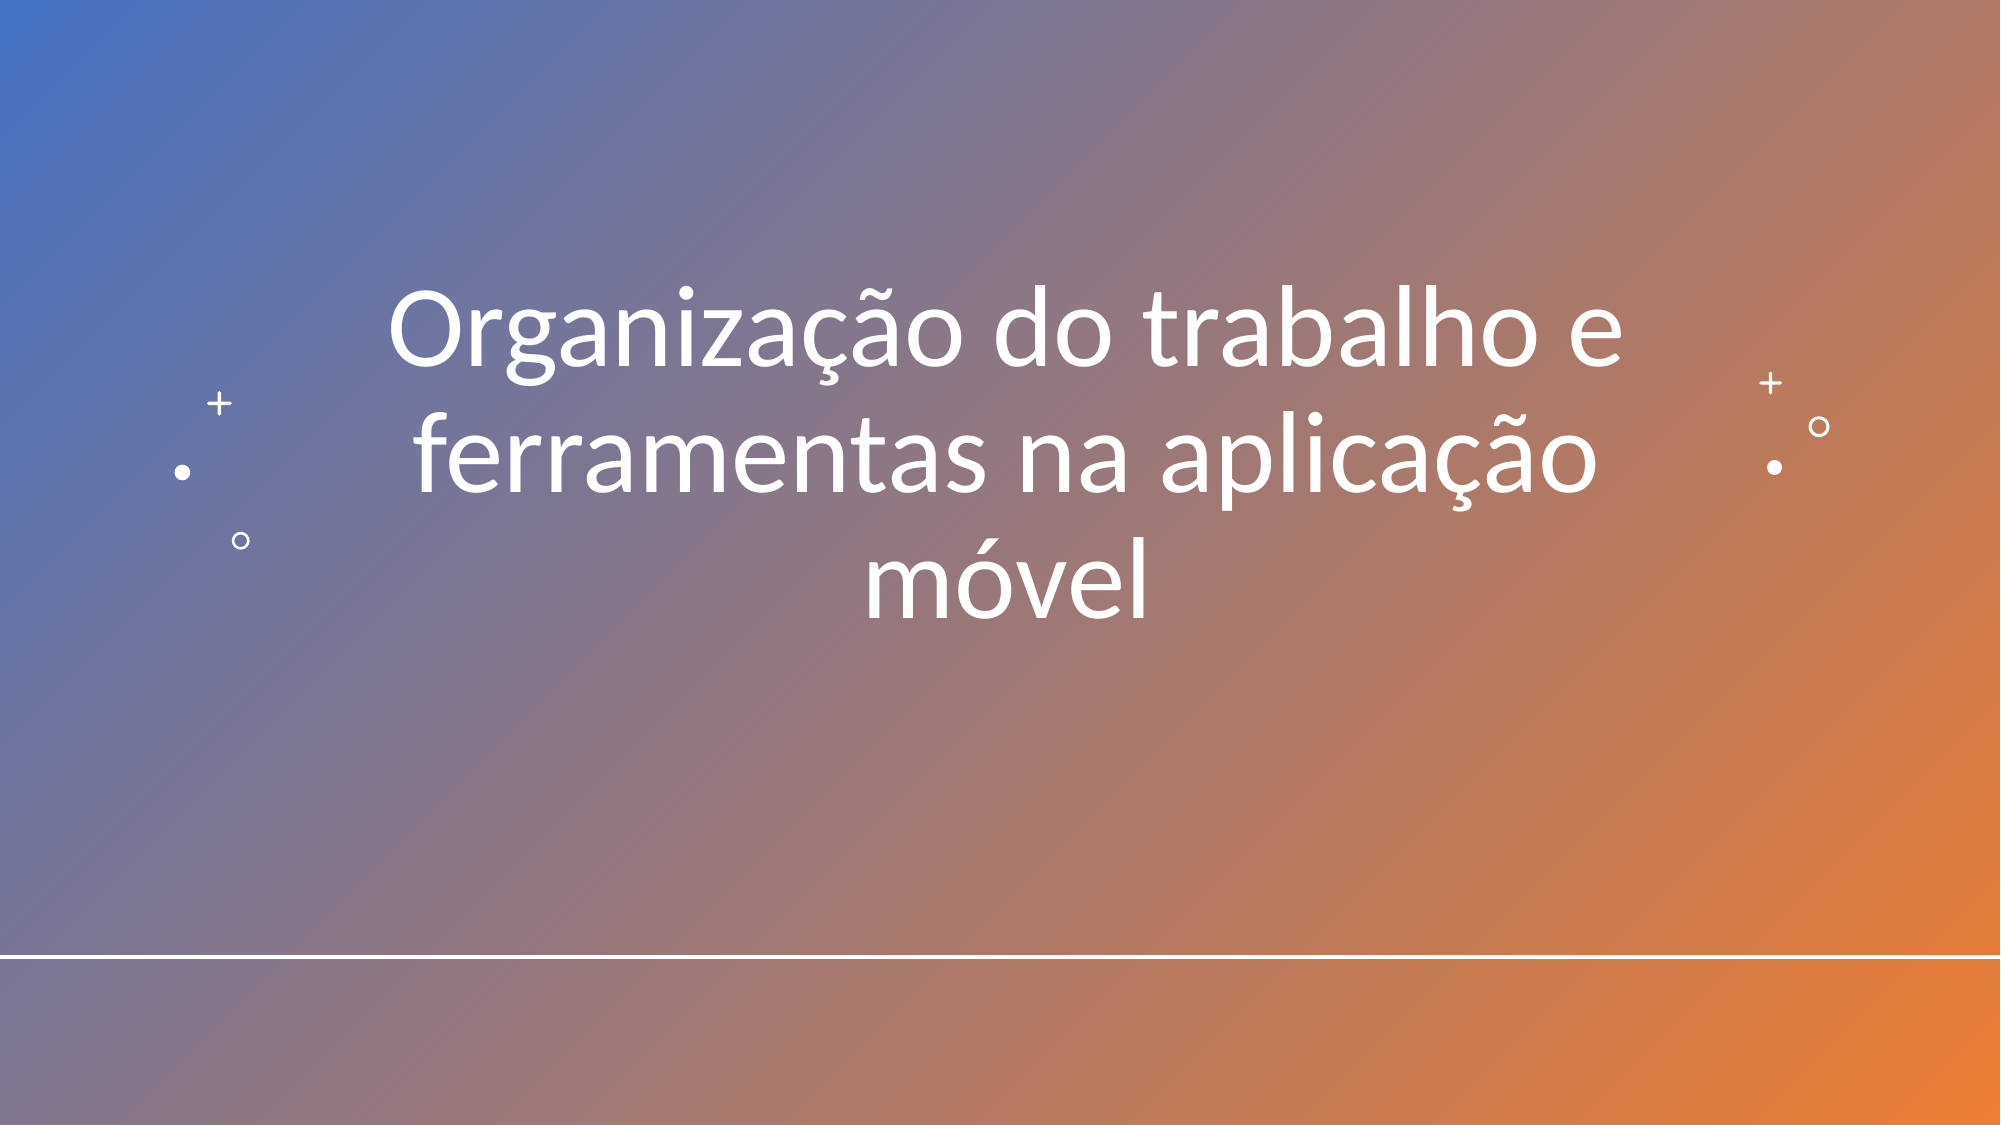

# Organização do trabalho e ferramentas na aplicação móvel